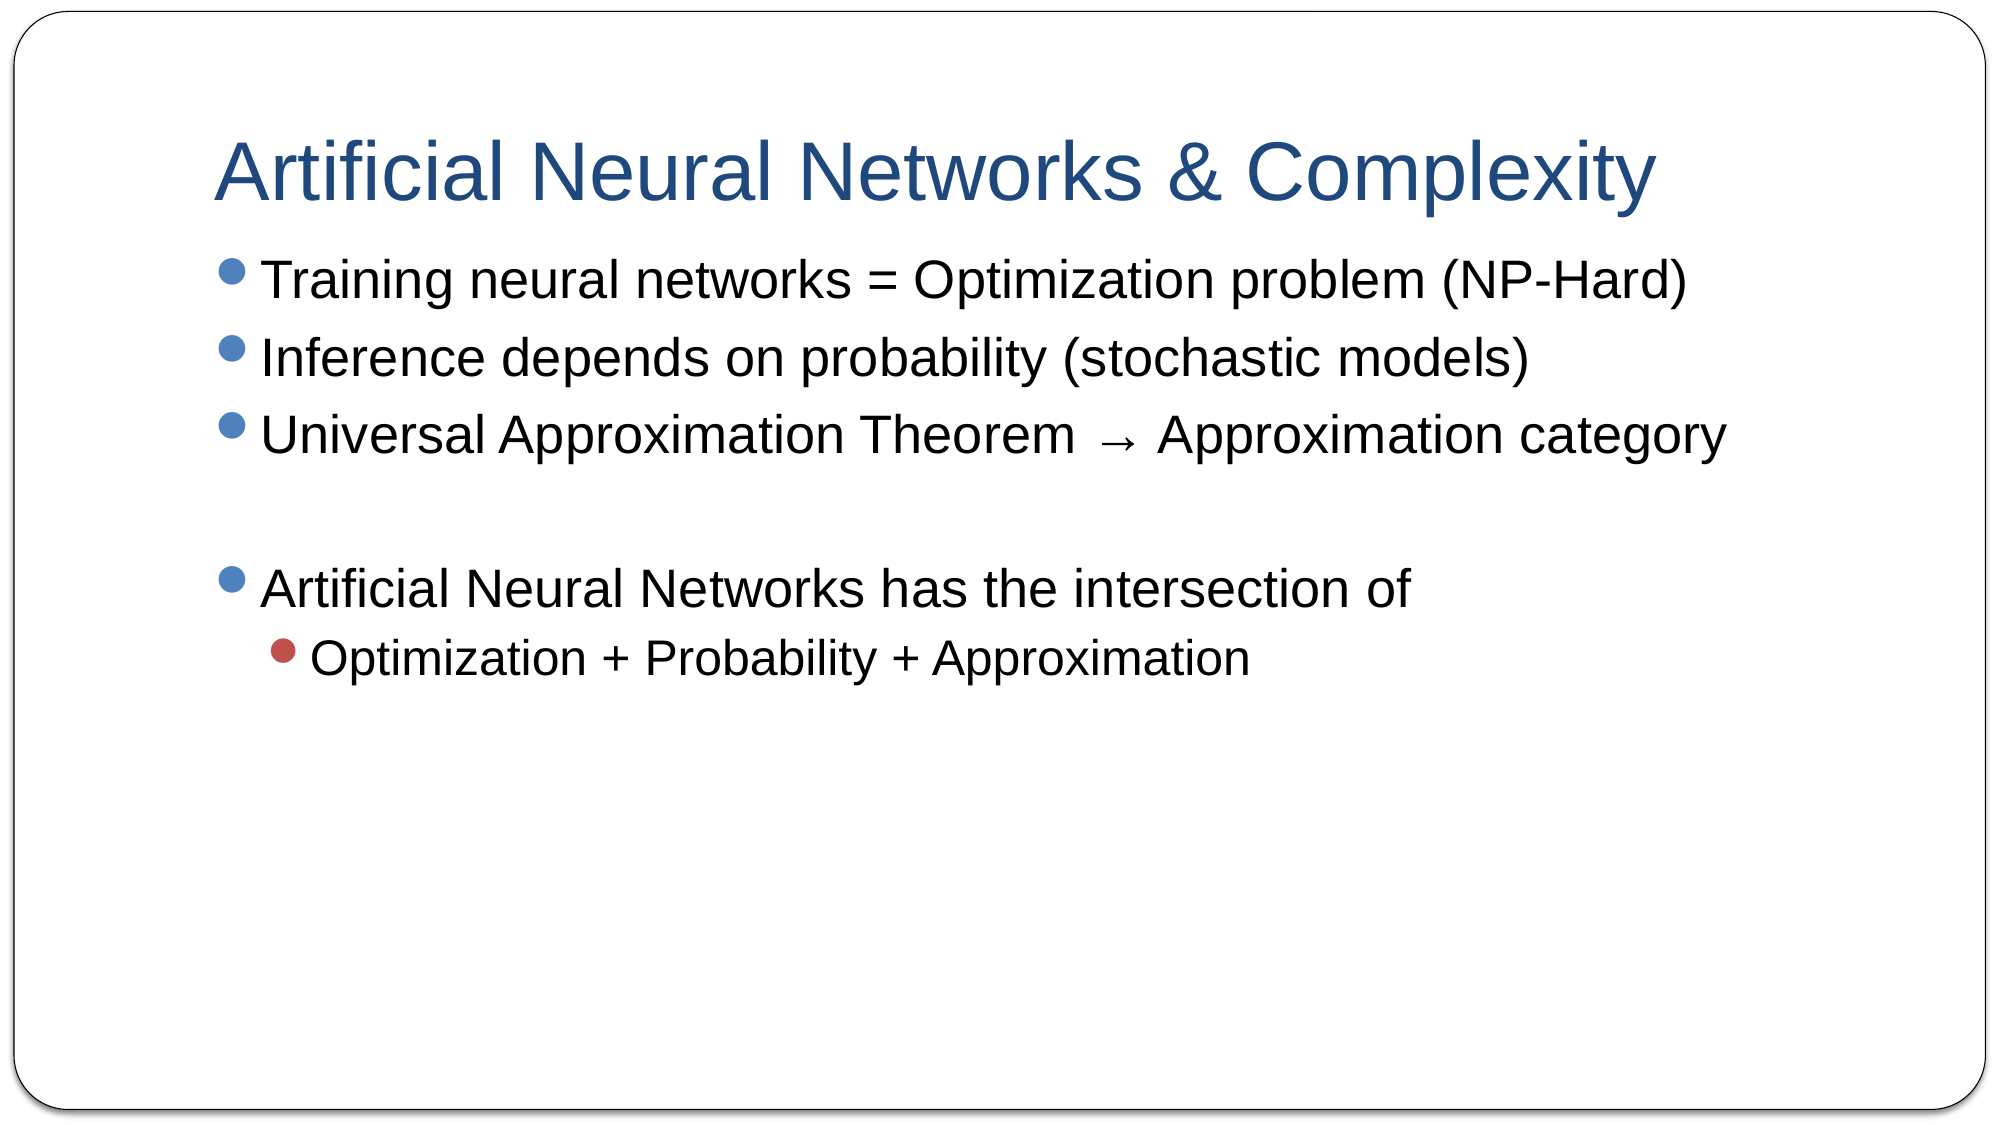

# Artificial Neural Networks & Complexity
Training neural networks = Optimization problem (NP-Hard)
Inference depends on probability (stochastic models)
Universal Approximation Theorem → Approximation category

Artificial Neural Networks has the intersection of
Optimization + Probability + Approximation